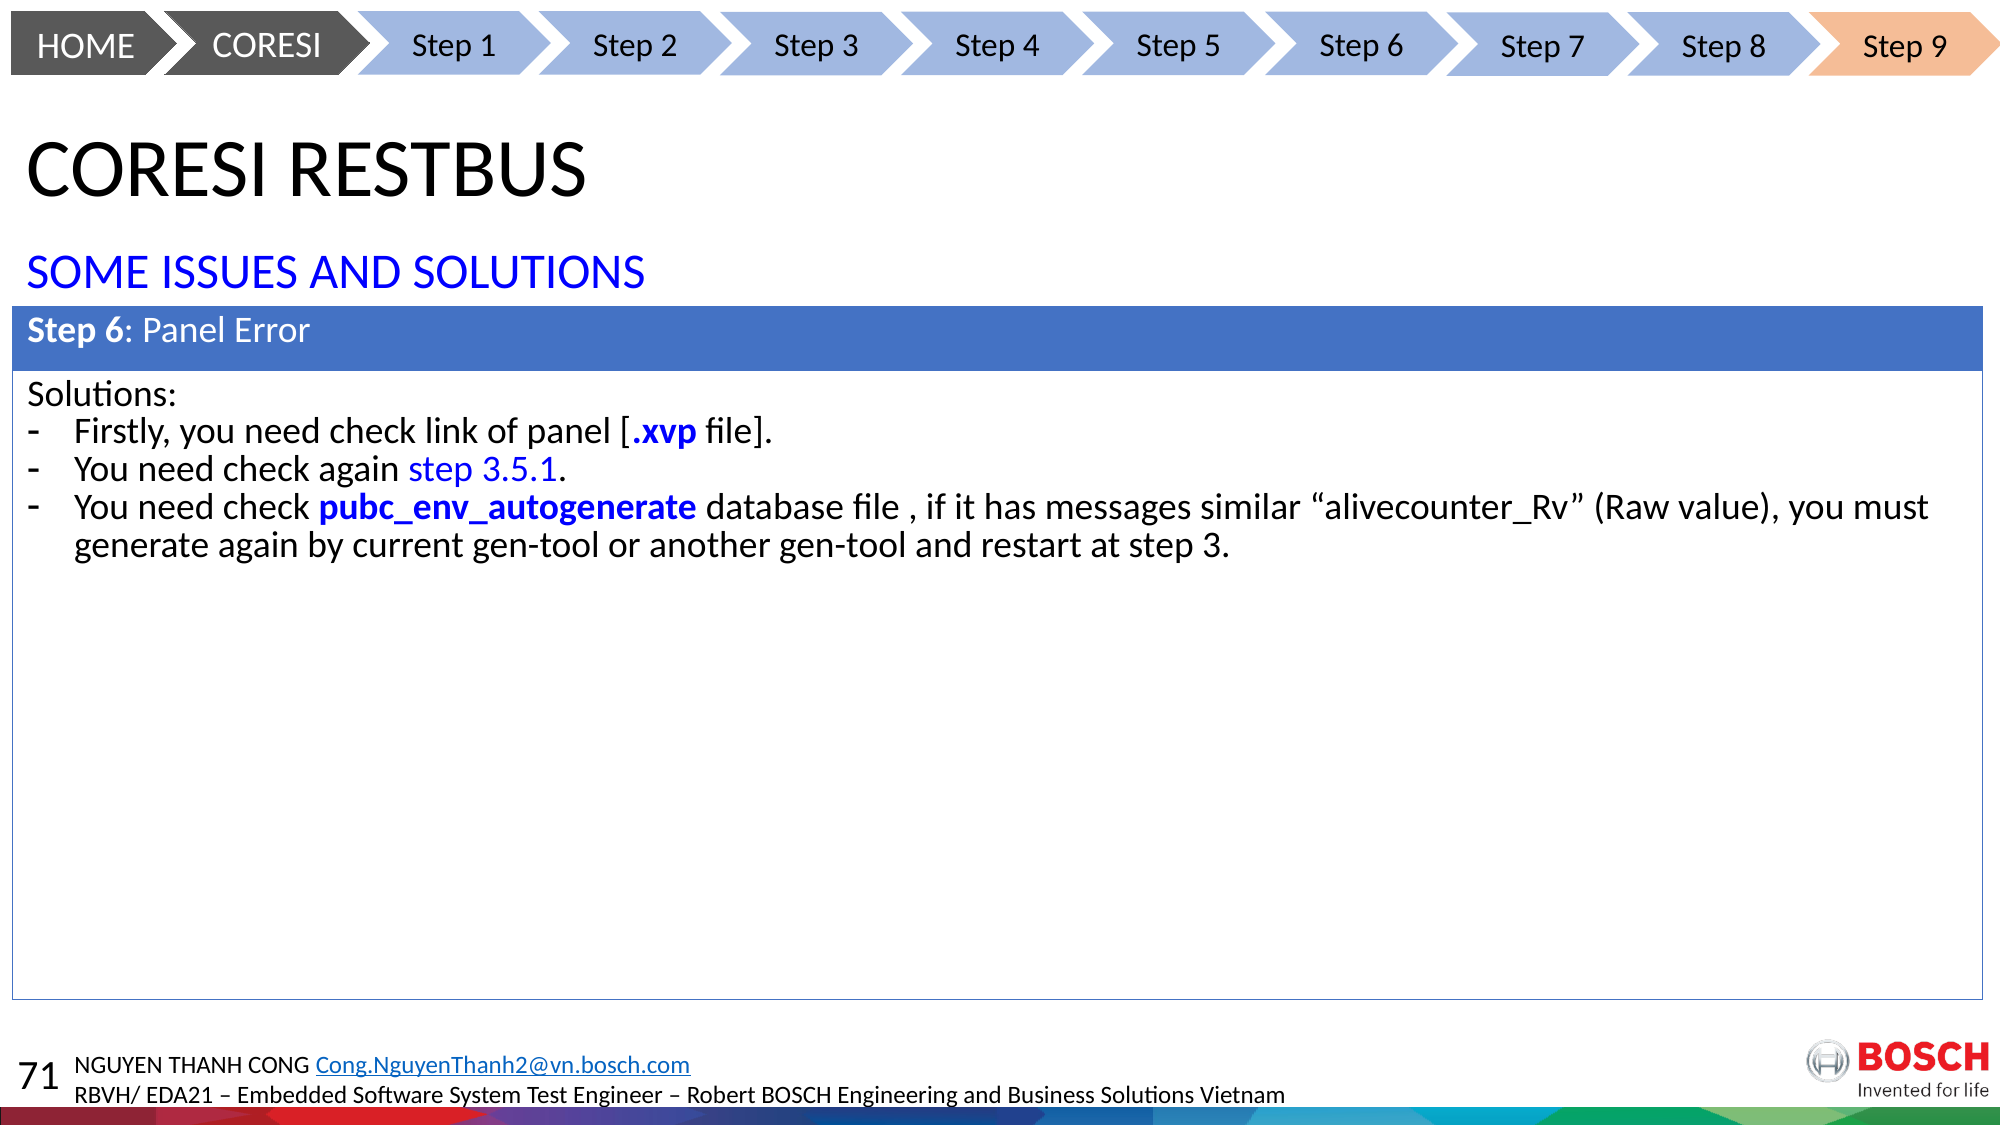

CORESI
Step 1
Step 2
HOME
Step 5
Step 4
Step 6
Step 3
Step 9
Step 8
Step 7
# CORESI RESTBUS
SOME ISSUES AND SOLUTIONS
| Step 6: Panel Error |
| --- |
| Solutions: Firstly, you need check link of panel [.xvp file]. You need check again step 3.5.1. You need check pubc\_env\_autogenerate database file , if it has messages similar “alivecounter\_Rv” (Raw value), you must generate again by current gen-tool or another gen-tool and restart at step 3. |